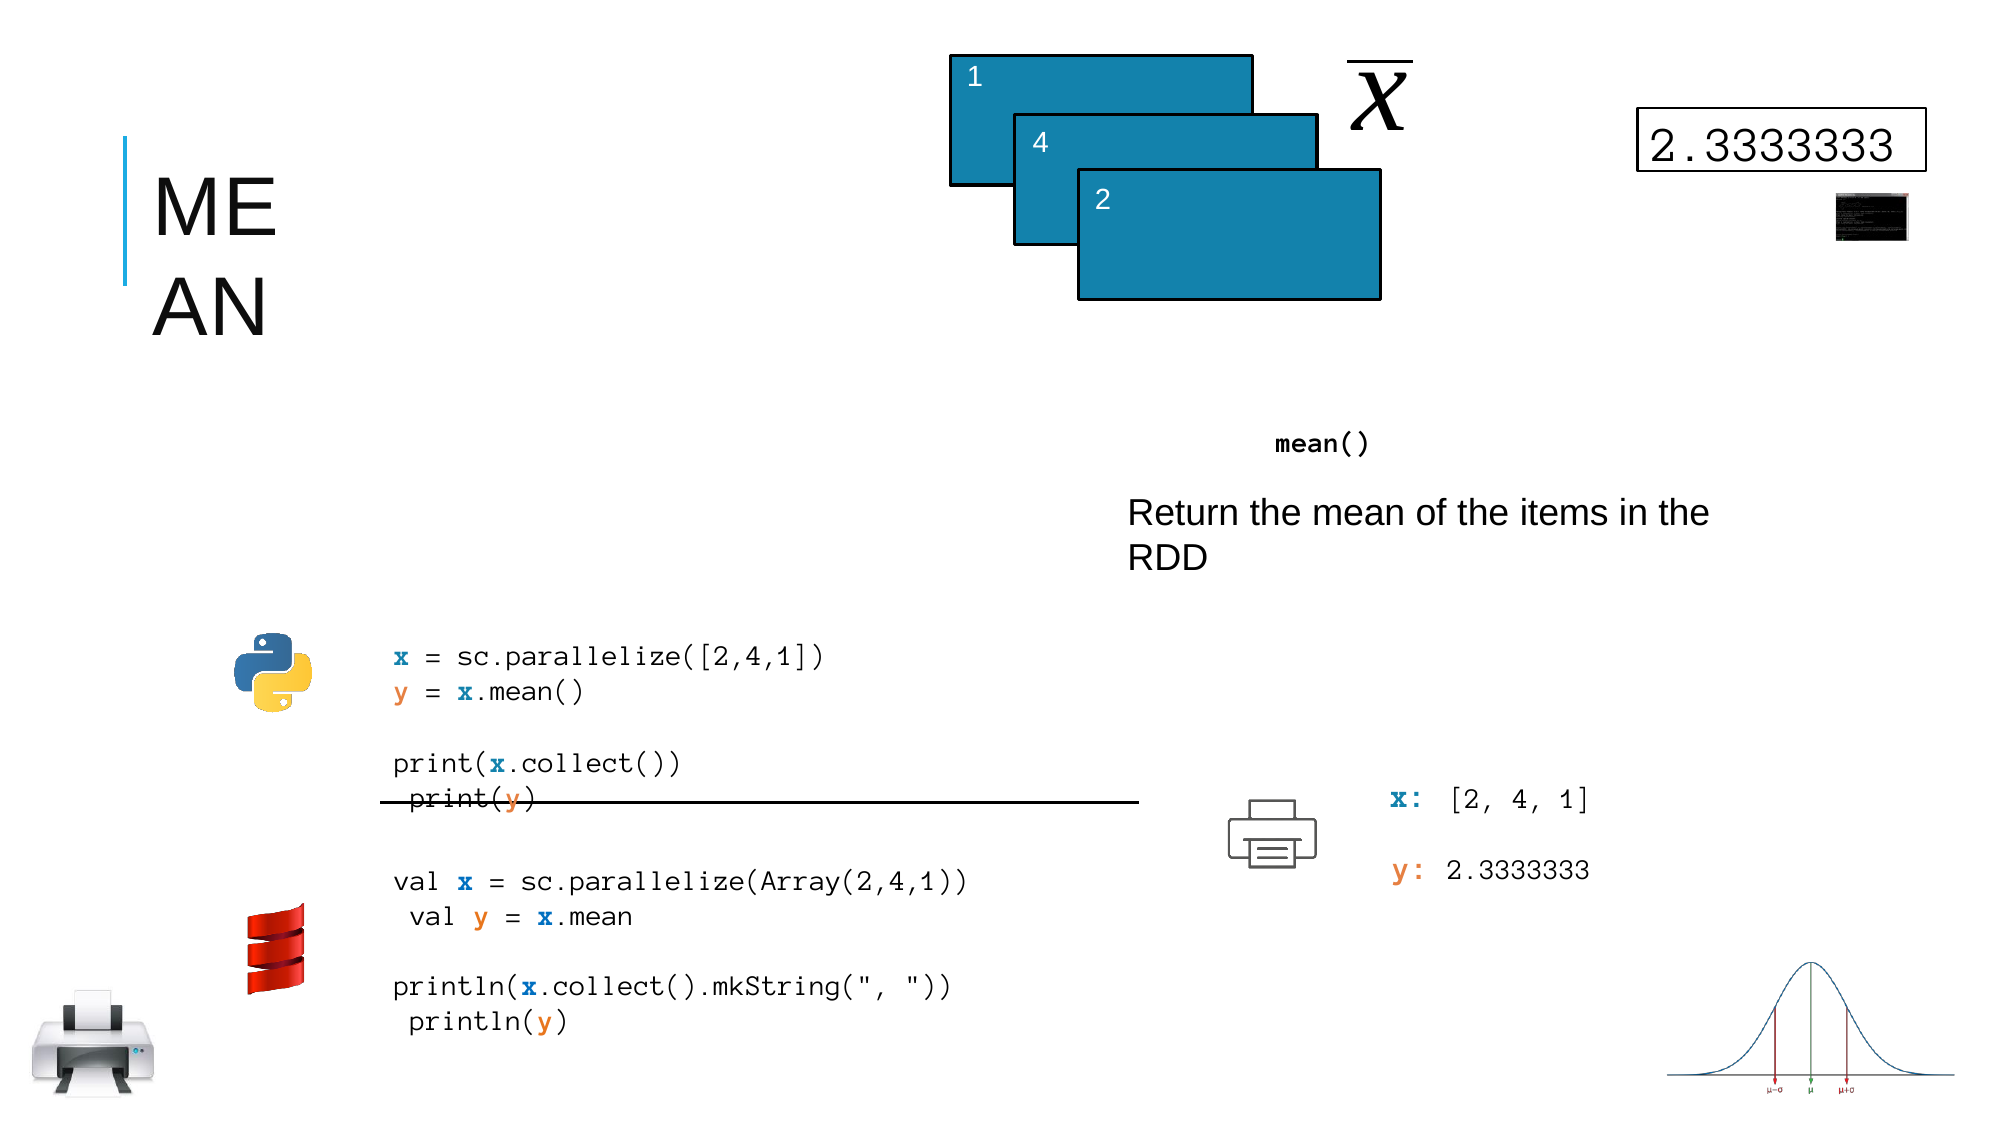

x

1

2.3333333

4
MEAN

2

mean()

Return the mean of the items in the RDD

x = sc.parallelize([2,4,1])
y = x.mean()

print(x.collect())  print(y)

x:
[2, 4, 1]

y: 2.3333333
val x = sc.parallelize(Array(2,4,1))  val y = x.mean

println(x.collect().mkString(", "))  println(y)